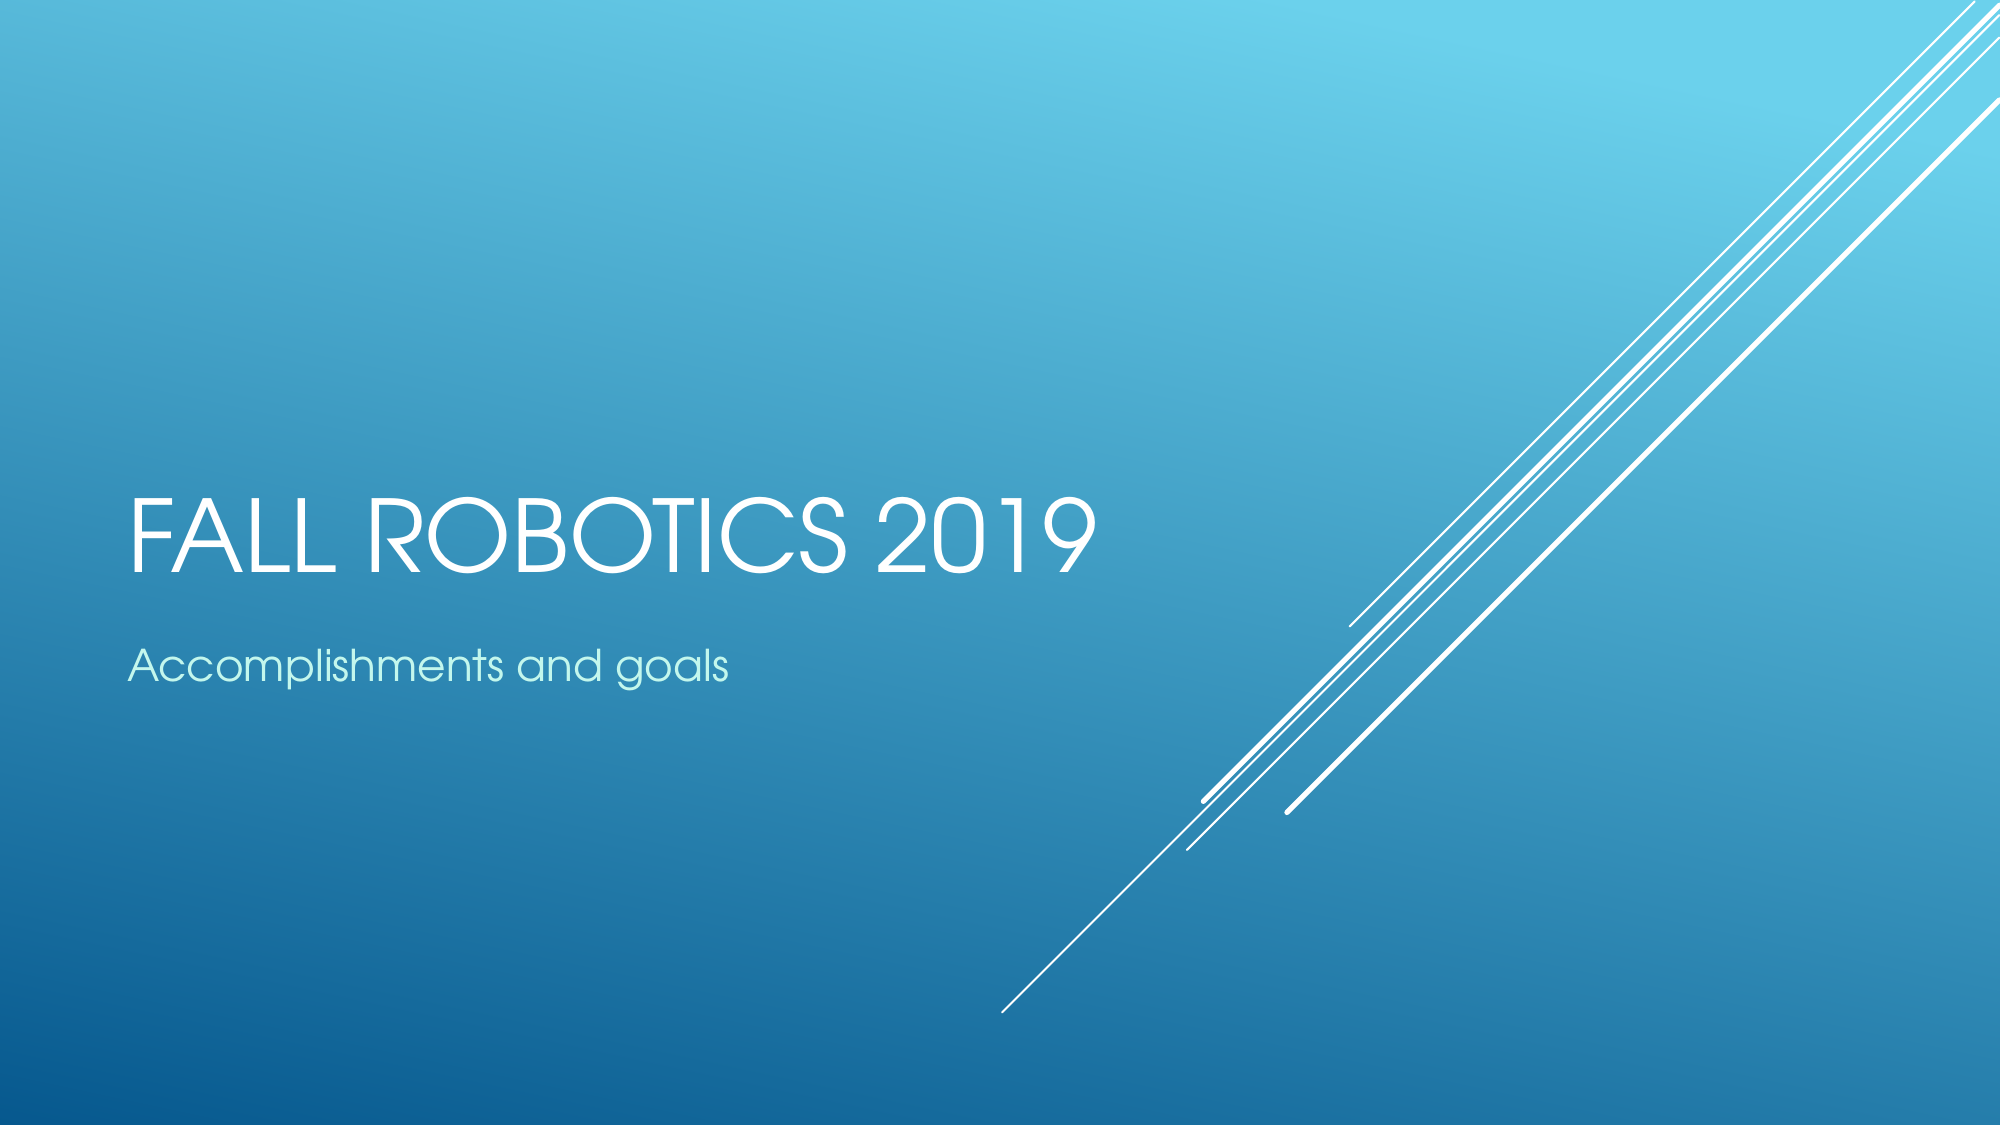

# Fall robotics 2019
Accomplishments and goals